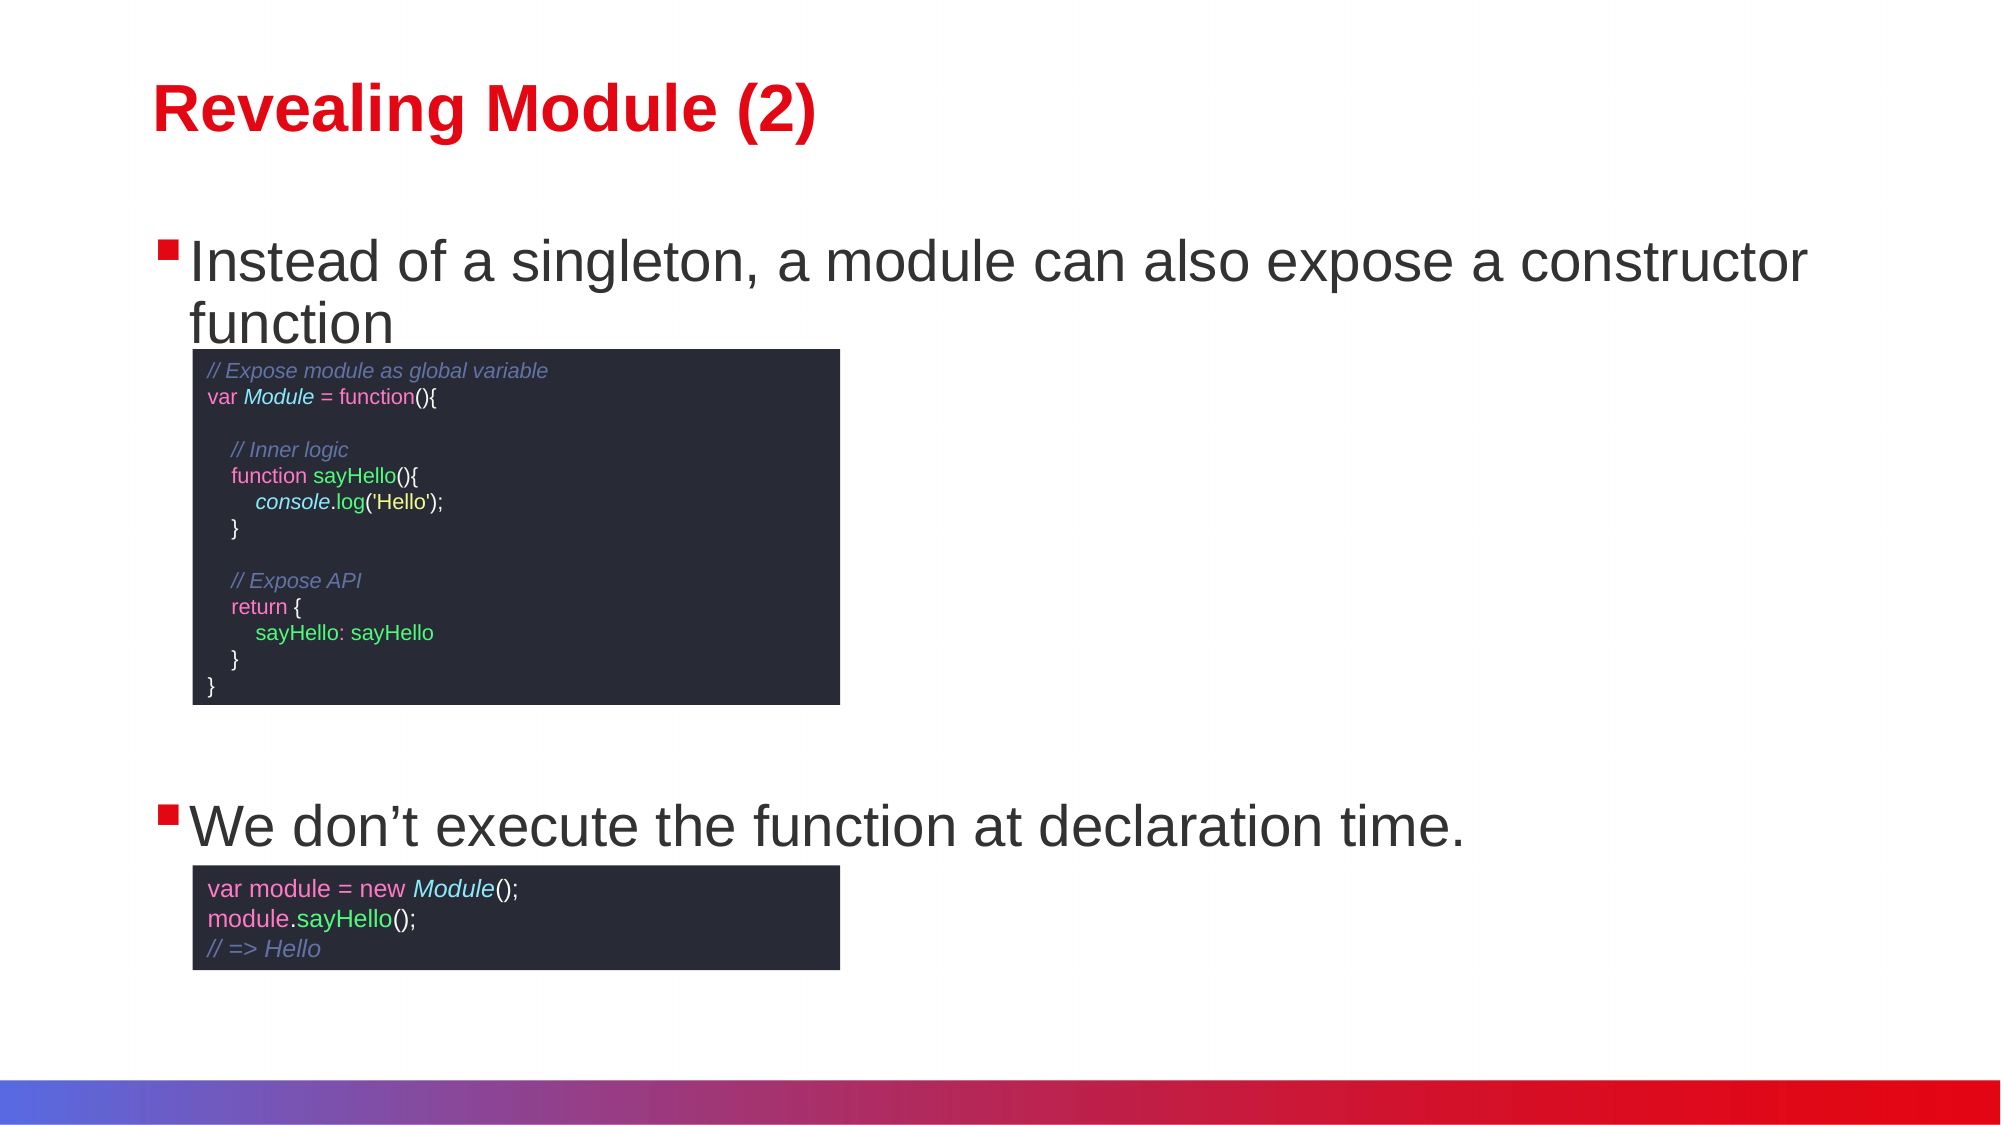

# Revealing Module (2)
Instead of a singleton, a module can also expose a constructor function

We don’t execute the function at declaration time.

// Expose module as global variable
var Module = function(){
    // Inner logic
    function sayHello(){
        console.log('Hello');
    }
    // Expose API
    return {
        sayHello: sayHello
    }
}
var module = new Module();
module.sayHello();
// => Hello